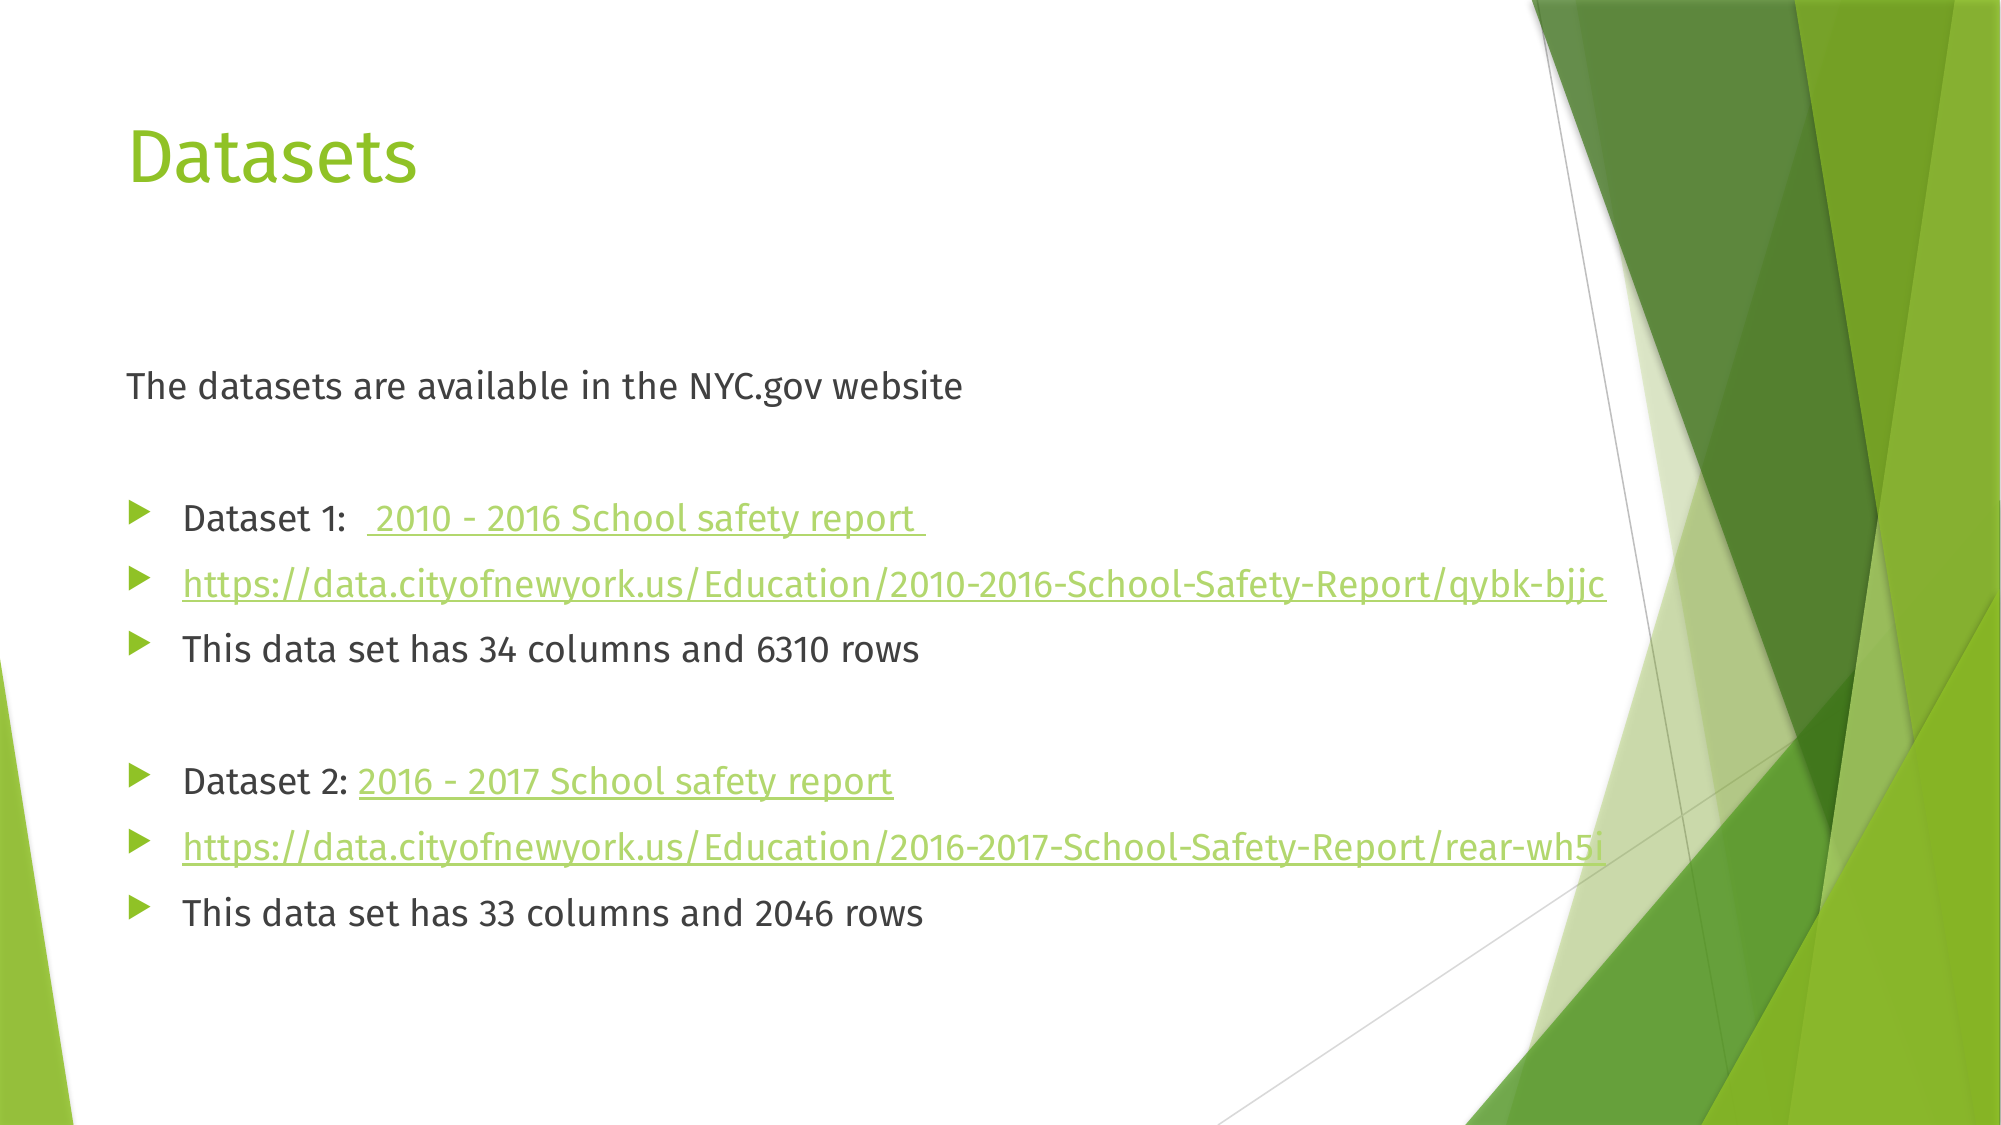

# Datasets
The datasets are available in the NYC.gov website

Dataset 1:   2010 - 2016 School safety report
https://data.cityofnewyork.us/Education/2010-2016-School-Safety-Report/qybk-bjjc
This data set has 34 columns and 6310 rows

Dataset 2: 2016 - 2017 School safety report
https://data.cityofnewyork.us/Education/2016-2017-School-Safety-Report/rear-wh5i
This data set has 33 columns and 2046 rows